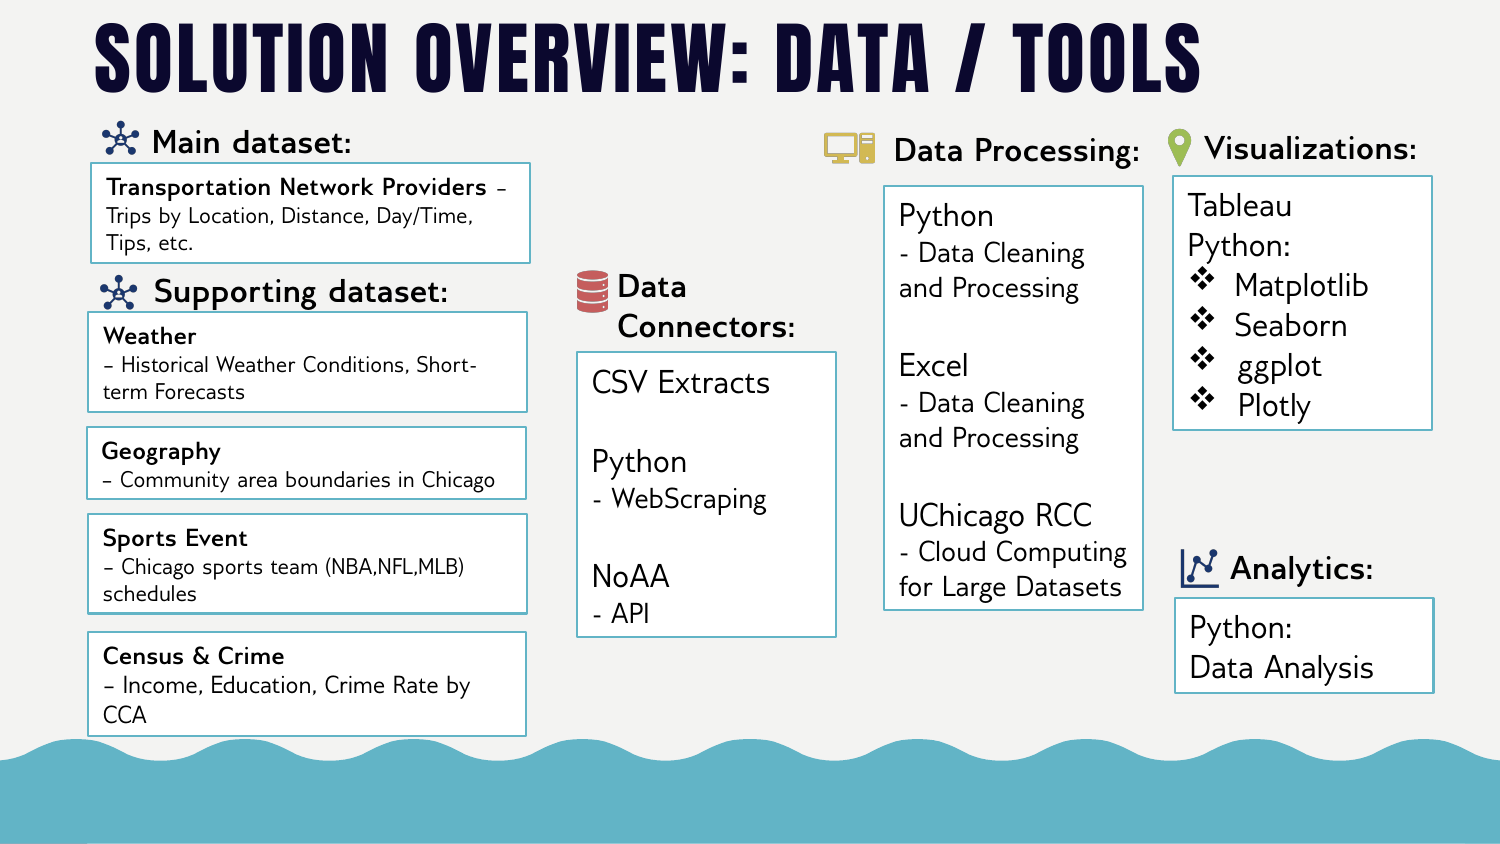

# Solution overview: Data / Tools
Main dataset:

Visualizations:
Data Processing:

Transportation Network Providers – Trips by Location, Distance, Day/Time, Tips, etc.
Tableau
Python:
Matplotlib
Seaborn
  ggplot
  Plotly
Python
- Data Cleaning and Processing

Excel
- Data Cleaning and Processing

UChicago RCC
- Cloud Computing for Large Datasets
Data Connectors:
Supporting dataset:

Weather
– Historical Weather Conditions, Short-term Forecasts
CSV Extracts

Python
- WebScraping

NoAA
- API
Geography
– Community area boundaries in Chicago
Sports Event
– Chicago sports team (NBA,NFL,MLB) schedules
Analytics:

Python:
Data Analysis
Census & Crime
– Income, Education, Crime Rate by CCA